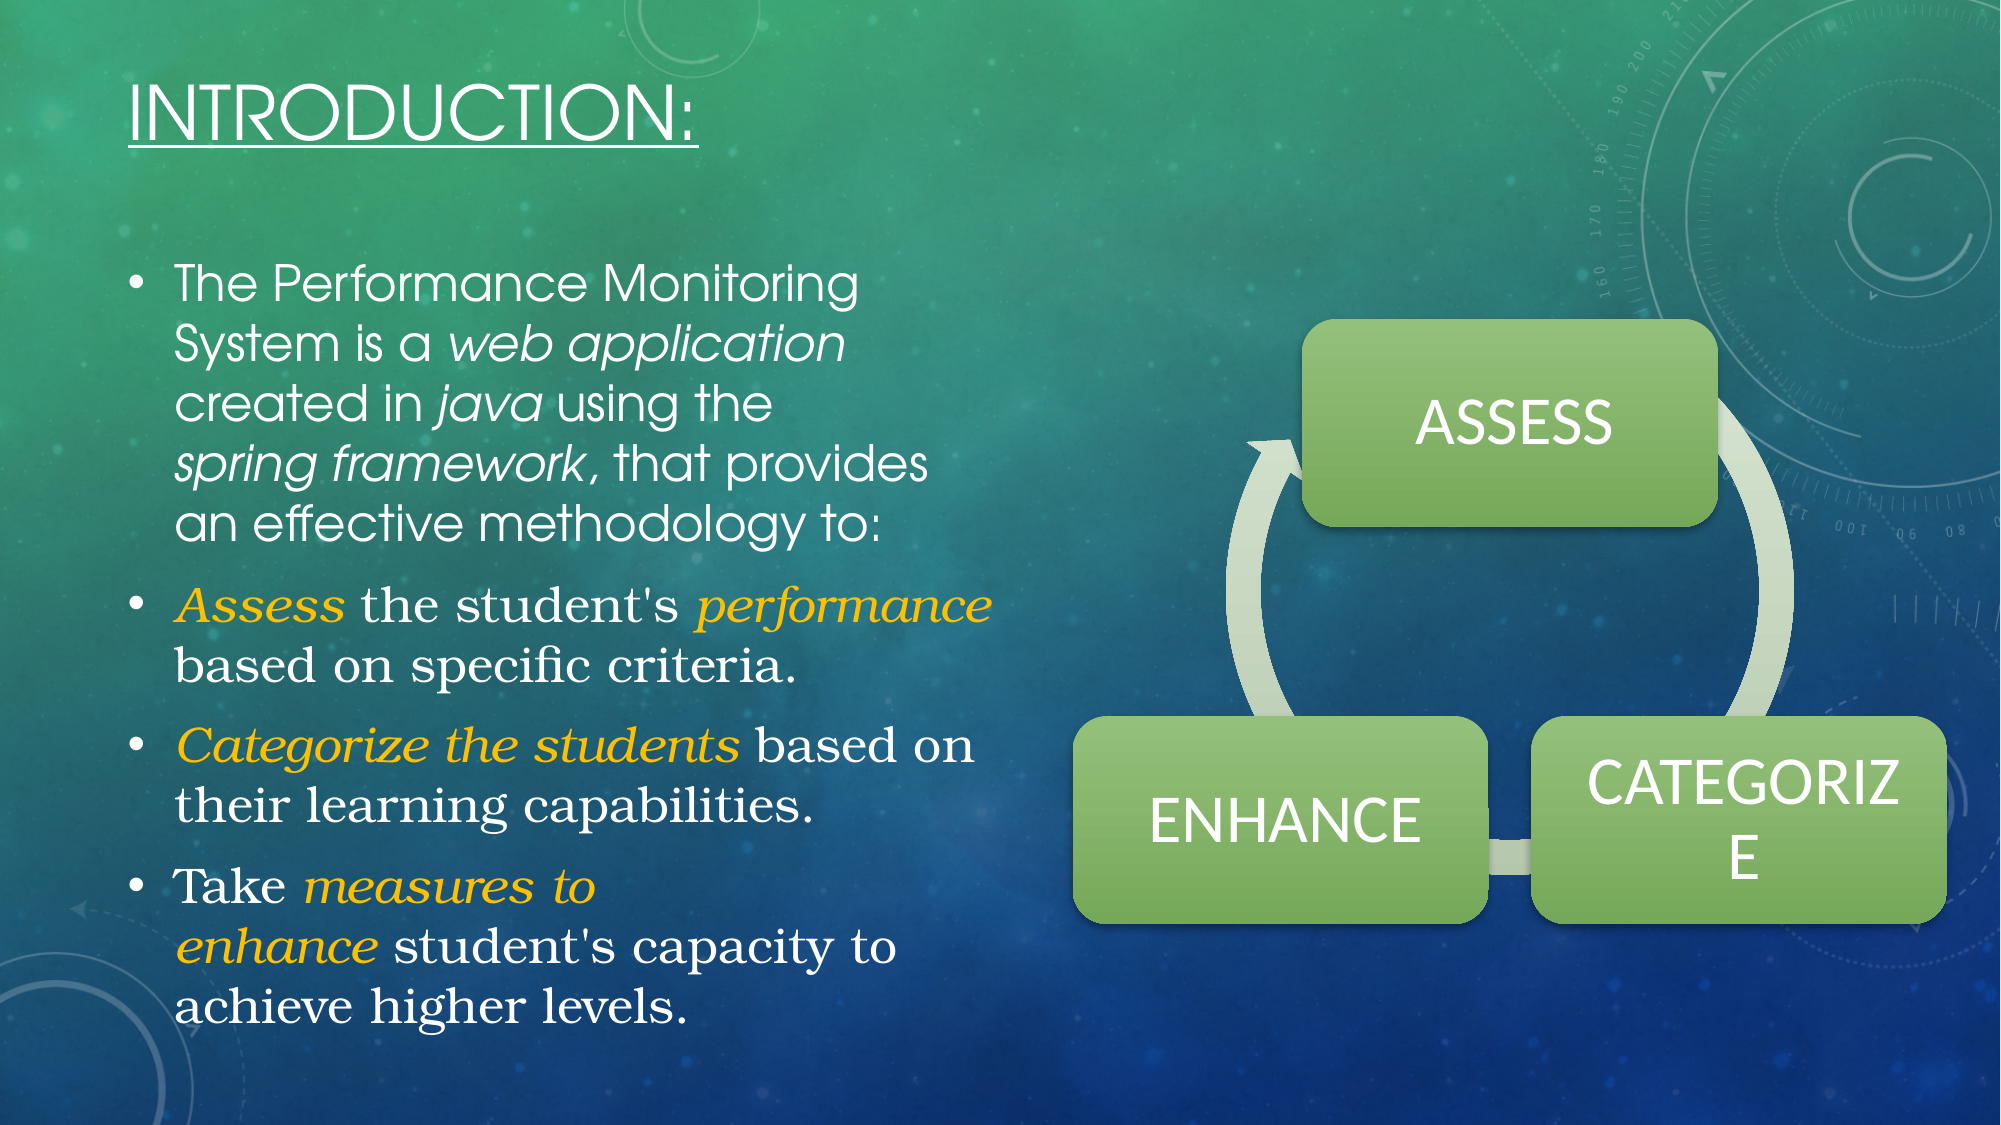

# INTRODUCTION:
ASSESS
CATEGORIZE
ENHANCE
The Performance Monitoring System is a web application created in java using the spring framework, that provides an effective methodology to:
Assess the student's performance based on specific criteria.
Categorize the students based on their learning capabilities.
Take measures to enhance student's capacity to achieve higher levels.